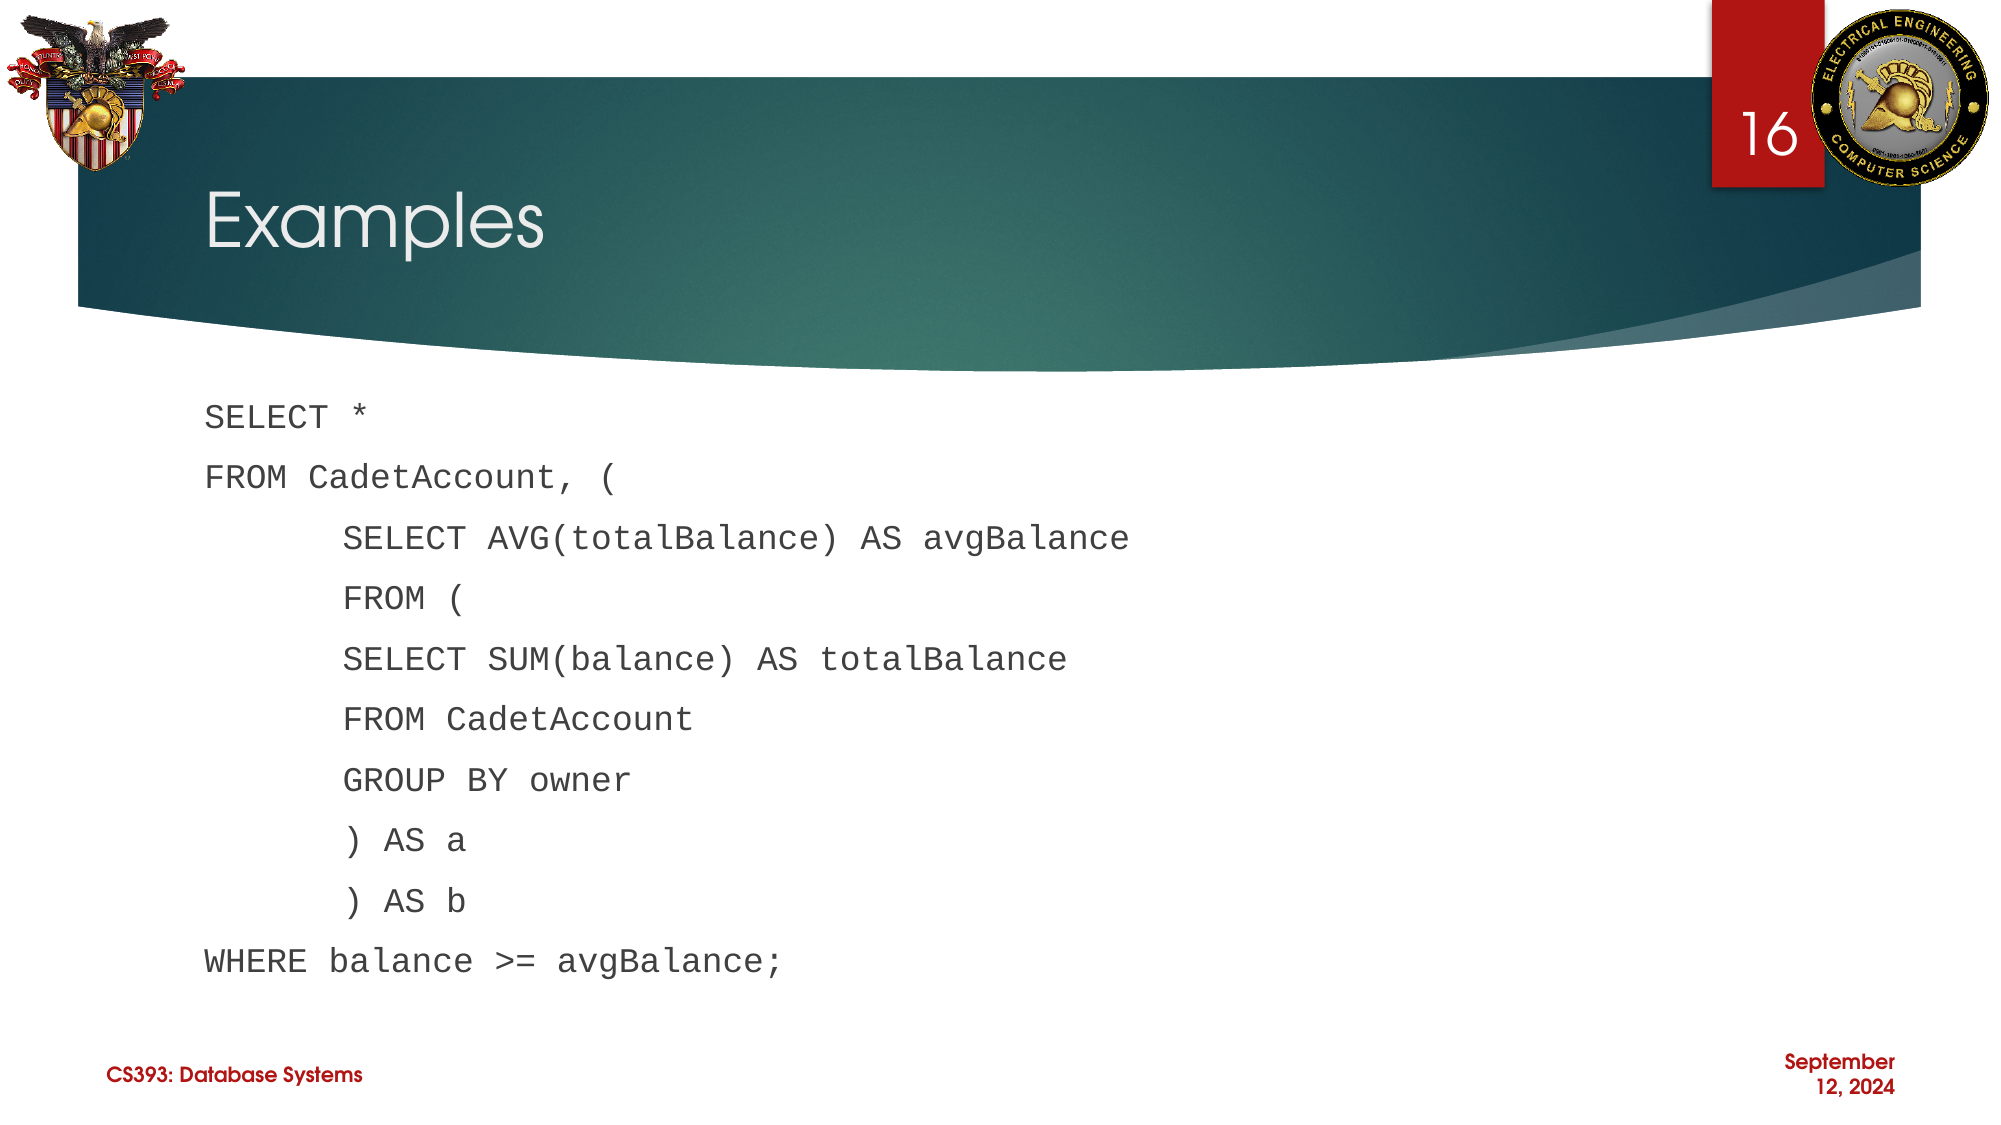

16
# Examples
SELECT *
FROM CadetAccount, (
	SELECT AVG(totalBalance) AS avgBalance
	FROM (
		SELECT SUM(balance) AS totalBalance
		FROM CadetAccount
		GROUP BY owner
		) AS a
	) AS b
WHERE balance >= avgBalance;
CS393: Database Systems
September 12, 2024